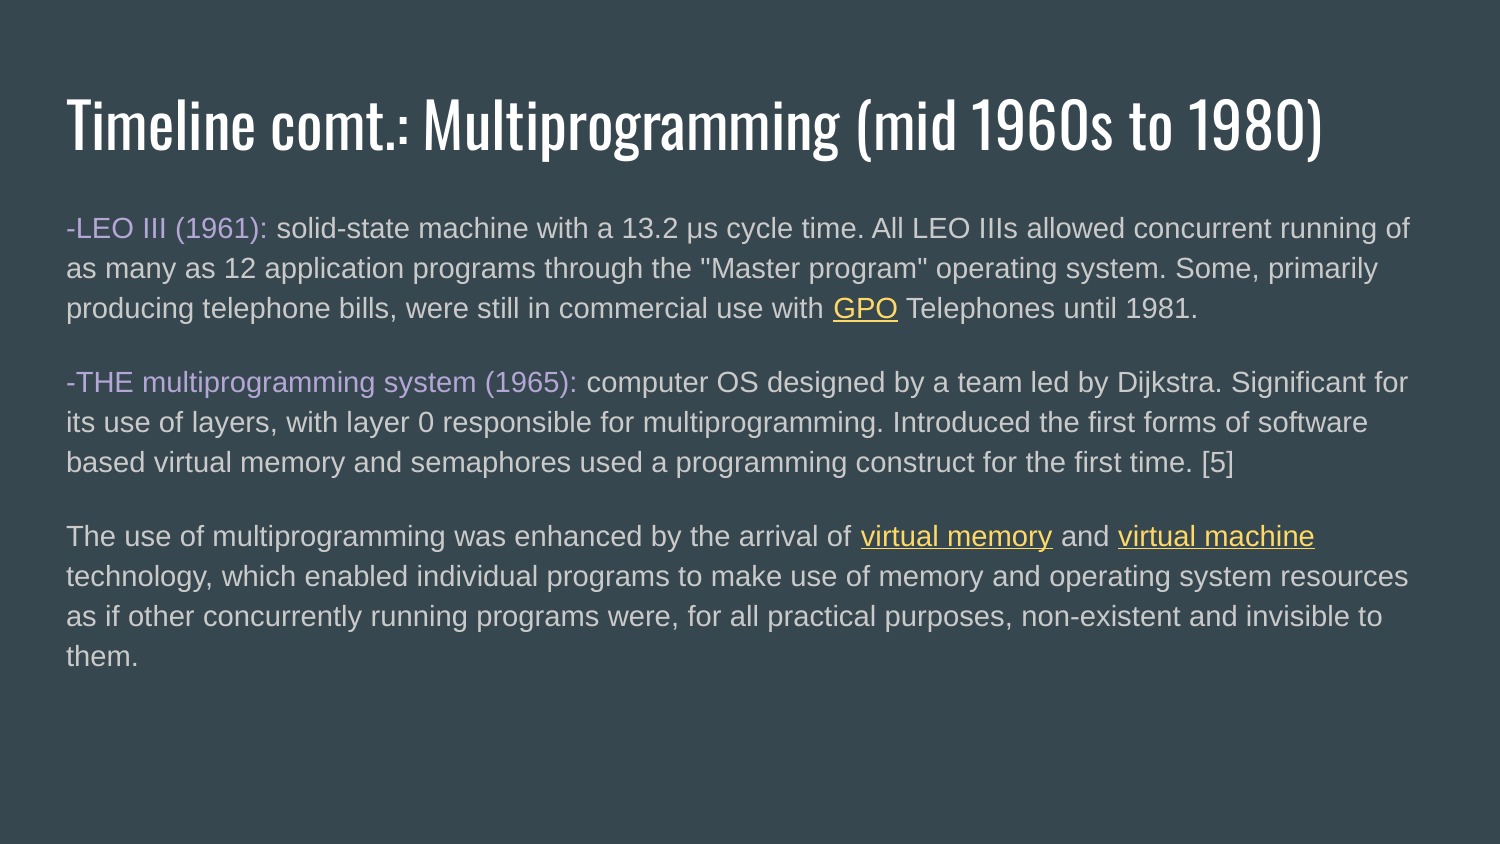

# Timeline comt.: Multiprogramming (mid 1960s to 1980)
-LEO III (1961): solid-state machine with a 13.2 μs cycle time. All LEO IIIs allowed concurrent running of as many as 12 application programs through the "Master program" operating system. Some, primarily producing telephone bills, were still in commercial use with GPO Telephones until 1981.
-THE multiprogramming system (1965): computer OS designed by a team led by Dijkstra. Significant for its use of layers, with layer 0 responsible for multiprogramming. Introduced the first forms of software based virtual memory and semaphores used a programming construct for the first time. [5]
The use of multiprogramming was enhanced by the arrival of virtual memory and virtual machine technology, which enabled individual programs to make use of memory and operating system resources as if other concurrently running programs were, for all practical purposes, non-existent and invisible to them.